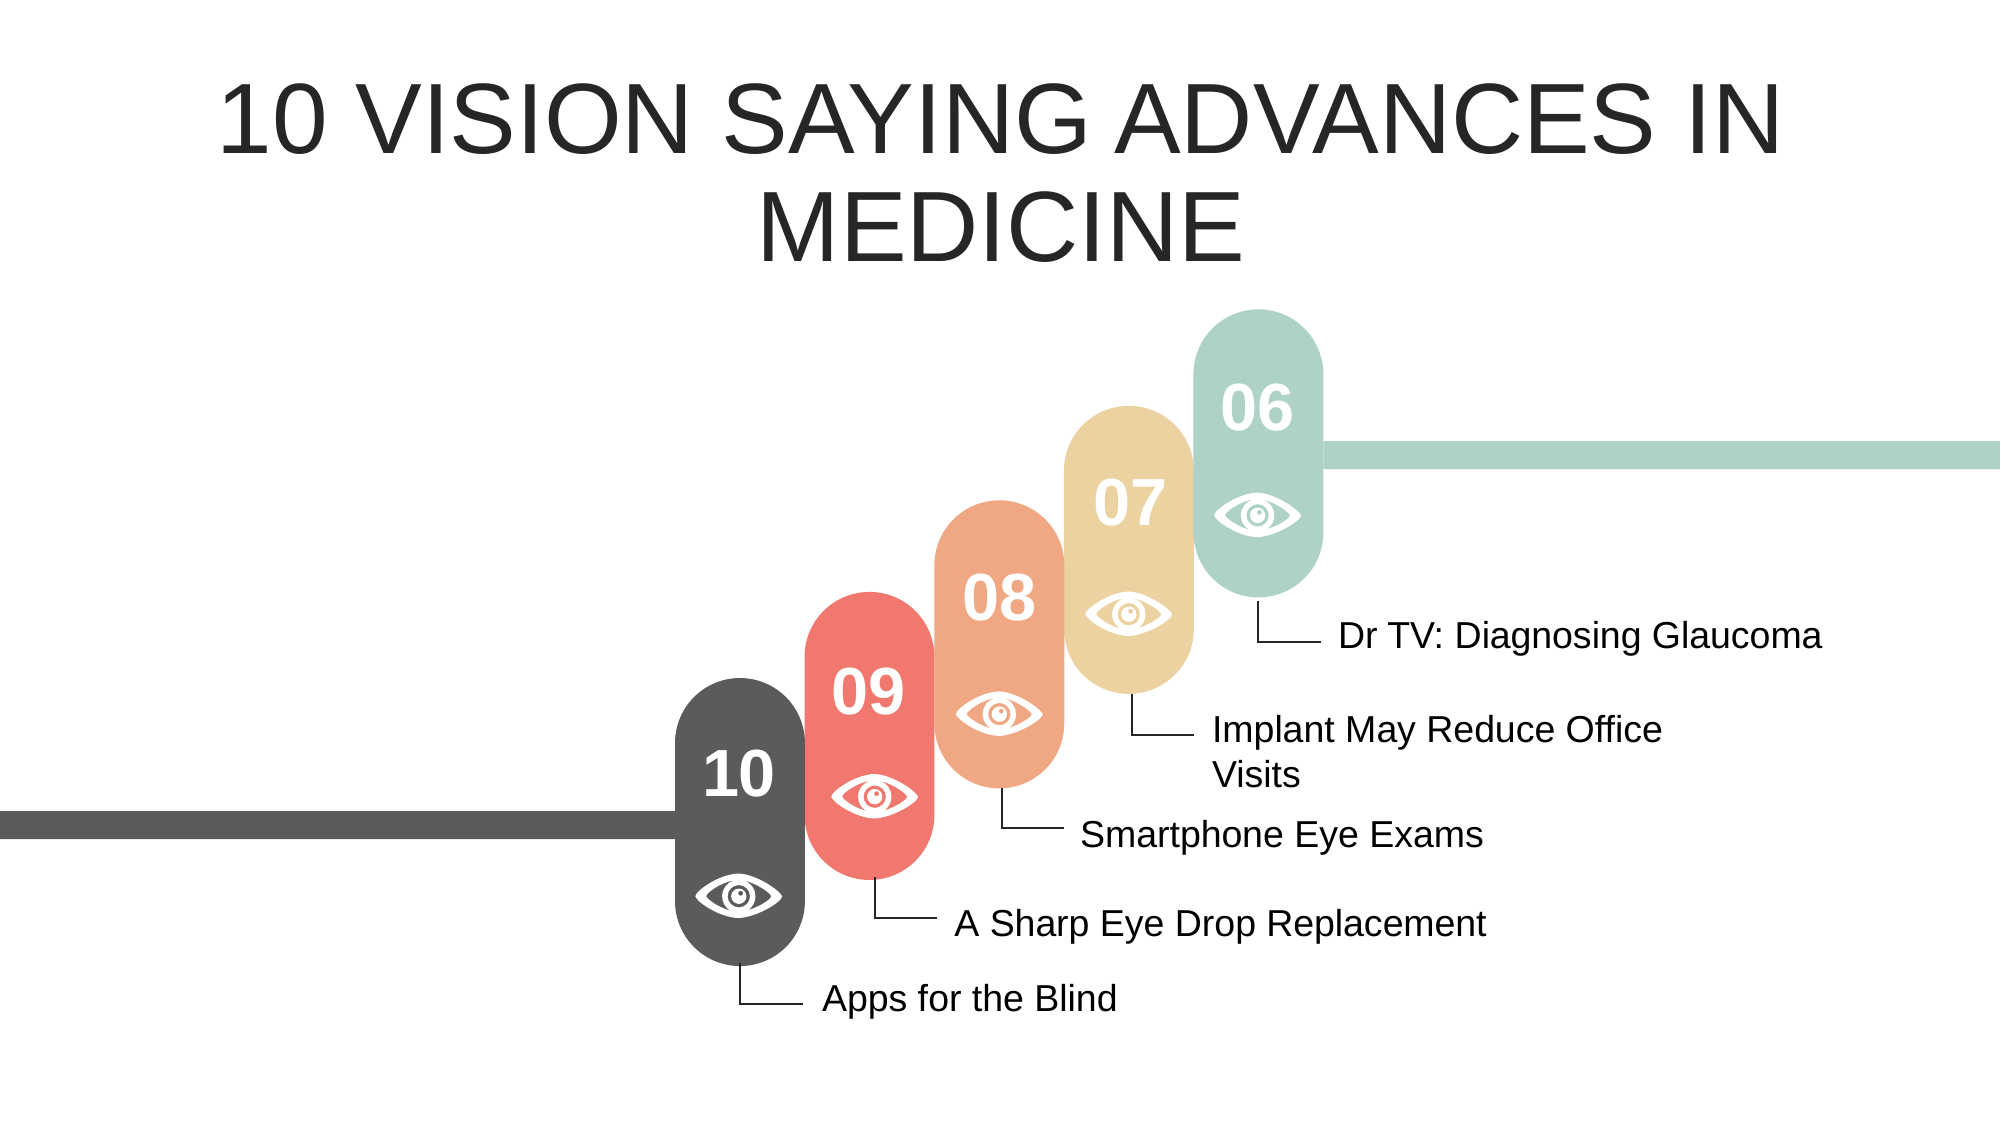

10 VISION SAYING ADVANCES IN MEDICINE

06

07

08

Dr TV: Diagnosing Glaucoma

09

Implant May Reduce Office Visits

10

Smartphone Eye Exams

A Sharp Eye Drop Replacement

Apps for the Blind